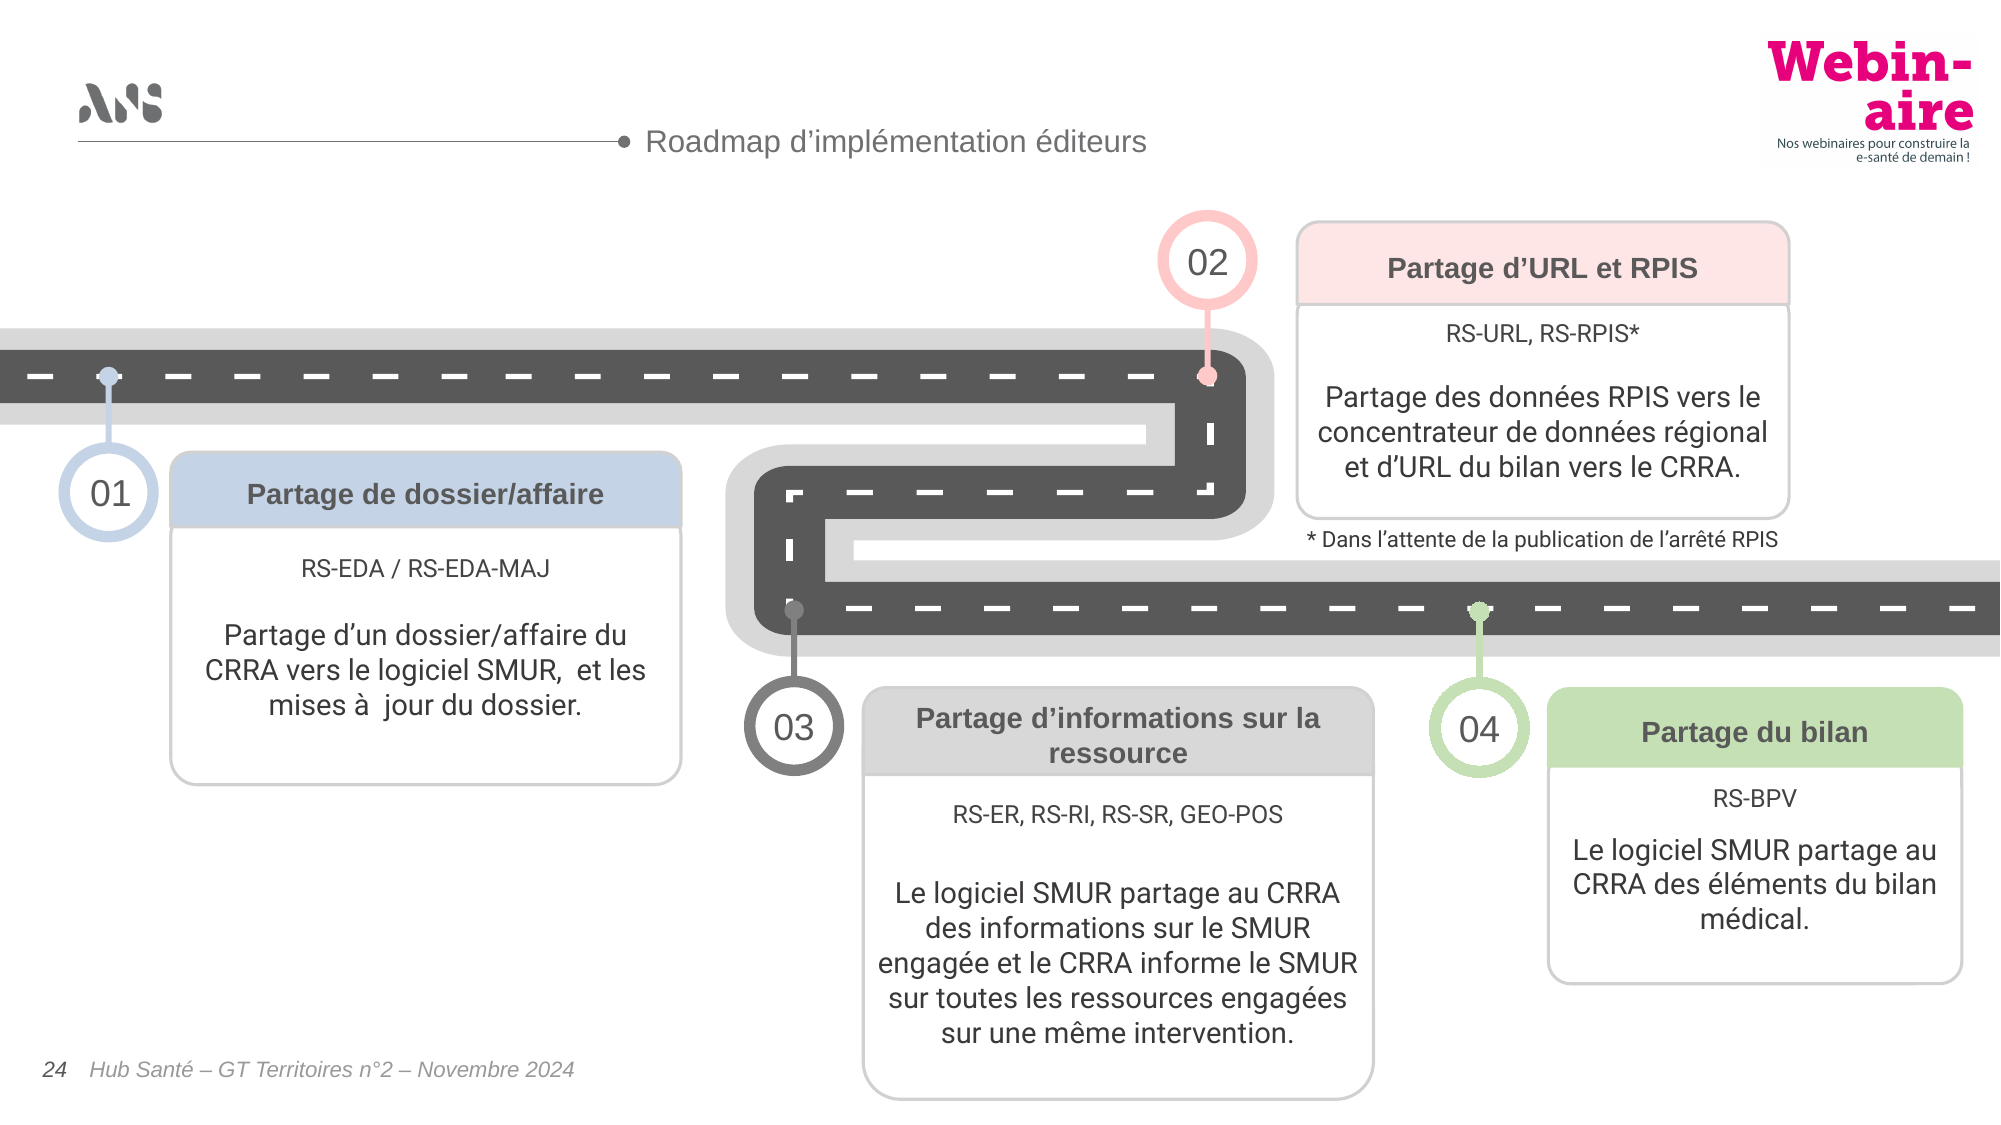

Roadmap d’implémentation éditeurs

Partage d’URL et RPIS
02

RS-URL, RS-RPIS*

Partage des données RPIS vers le concentrateur de données régional et d’URL du bilan vers le CRRA.
Partage de dossier/affaire
01

RS-EDA / RS-EDA-MAJ

* Dans l’attente de la publication de l’arrêté RPIS

Partage d’un dossier/affaire du CRRA vers le logiciel SMUR,  et les mises à  jour du dossier.
Partage d’informations sur la ressource
Partage du bilan
03
04

RS-ER, RS-RI, RS-SR, GEO-POS

RS-BPV

Le logiciel SMUR partage au CRRA des éléments du bilan médical.
Le logiciel SMUR partage au CRRA des informations sur le SMUR engagée et le CRRA informe le SMUR sur toutes les ressources engagées sur une même intervention.
Hub Santé – GT Territoires n°2 – Novembre 2024